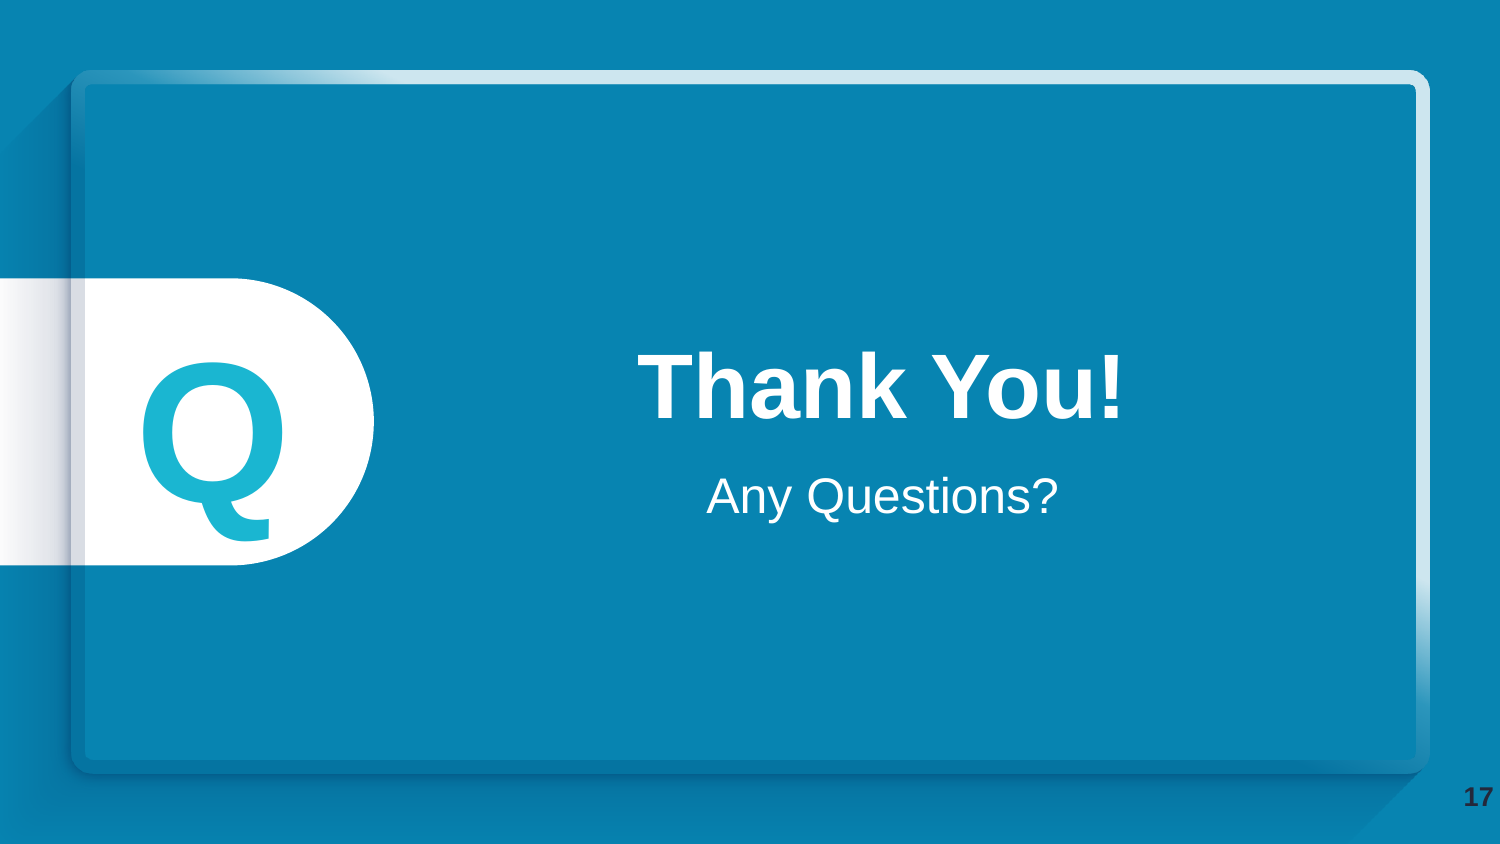

Q
# Thank You!
Any Questions?
17